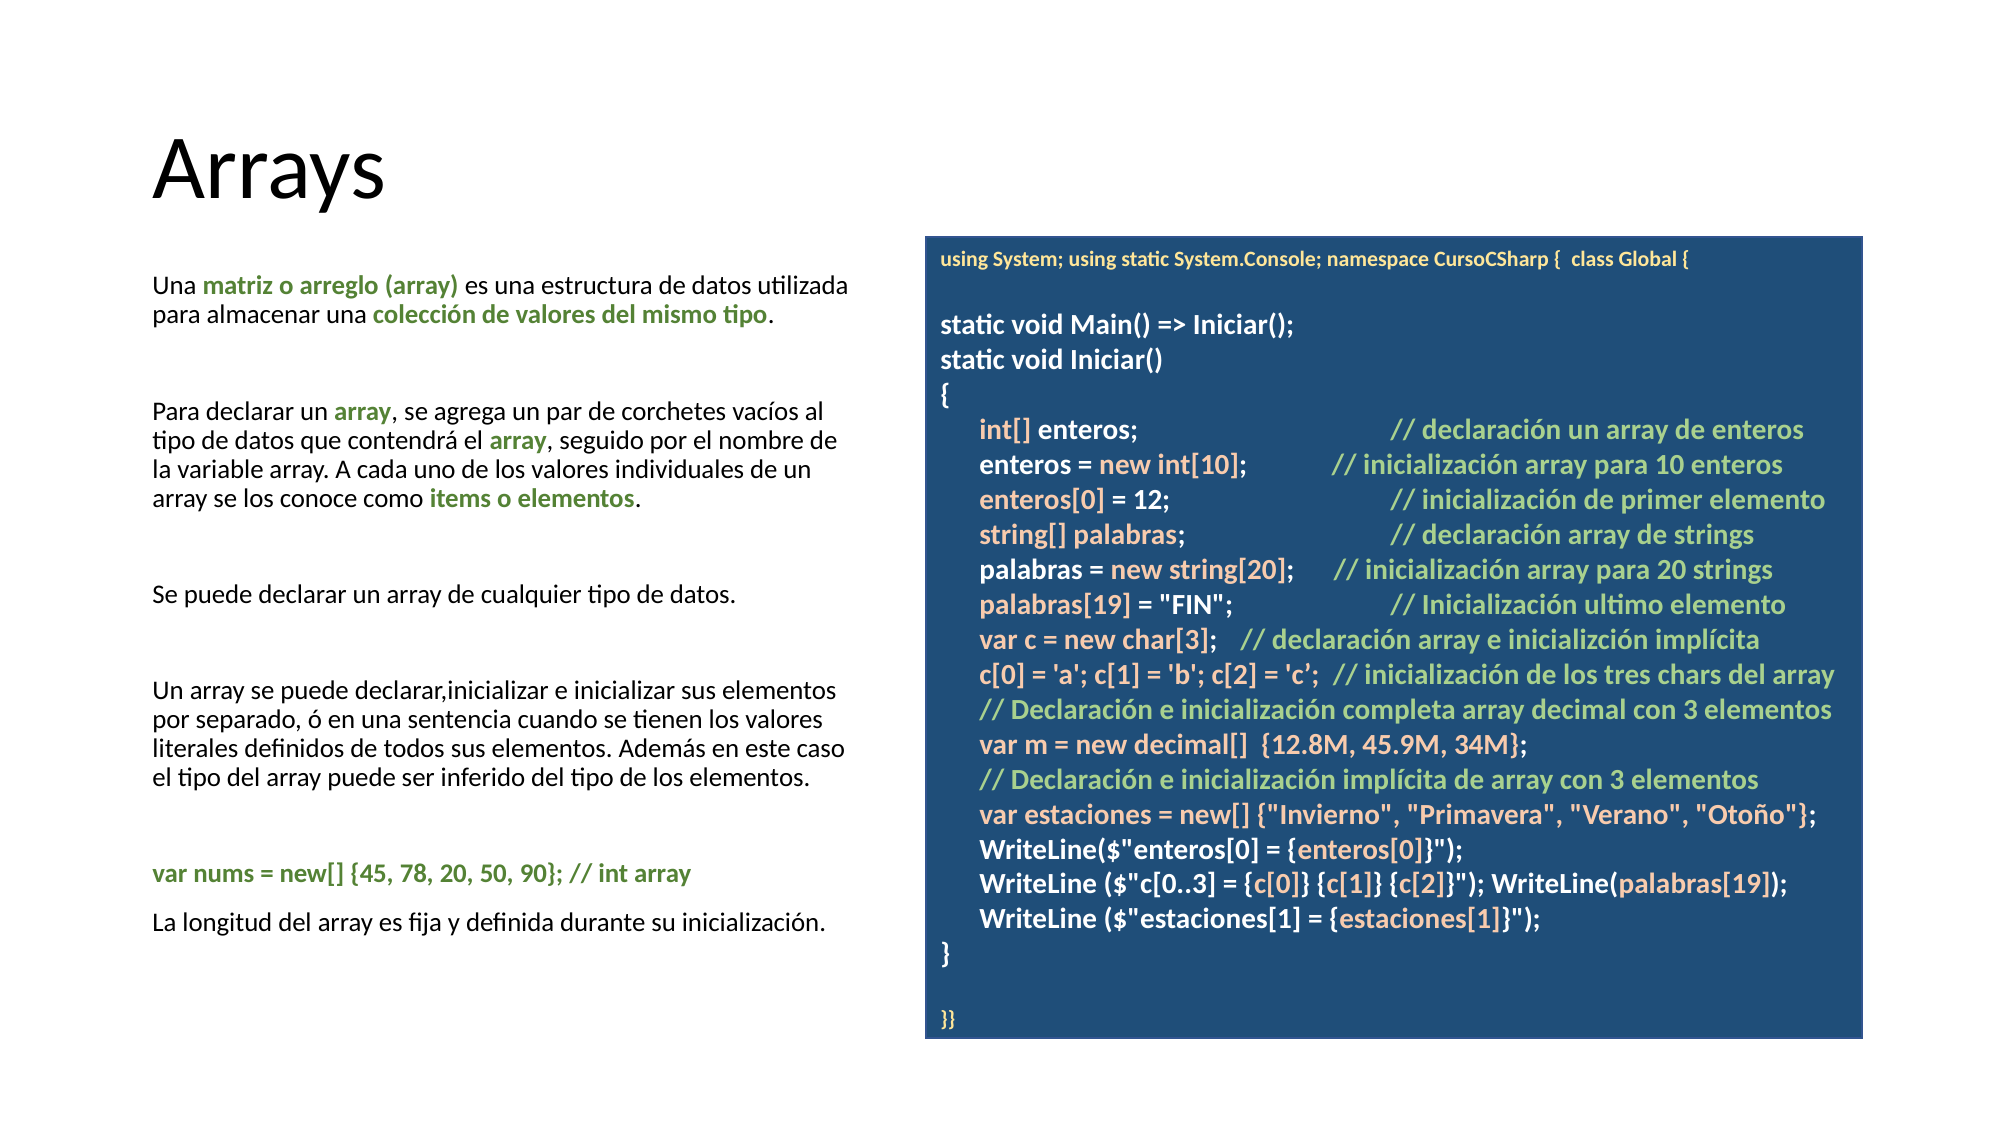

# Arrays
using System; using static System.Console; namespace CursoCSharp {  class Global {

static void Main() => Iniciar();
static void Iniciar()
{
      int[] enteros;      	           	// declaración un array de enteros
      enteros = new int[10];             // inicialización array para 10 enteros
      enteros[0] = 12;                   	// inicialización de primer elemento
      string[] palabras;	           	// declaración array de strings
      palabras = new string[20];      // inicialización array para 20 strings
      palabras[19] = "FIN";              	// Inicialización ultimo elemento
      var c = new char[3];	// declaración array e inicializción implícita
      c[0] = 'a'; c[1] = 'b'; c[2] = 'c’;  // inicialización de los tres chars del array
      // Declaración e inicialización completa array decimal con 3 elementos
      var m = new decimal[]  {12.8M, 45.9M, 34M};
      // Declaración e inicialización implícita de array con 3 elementos
      var estaciones = new[] {"Invierno", "Primavera", "Verano", "Otoño"};
      WriteLine($"enteros[0] = {enteros[0]}");
      WriteLine ($"c[0..3] = {c[0]} {c[1]} {c[2]}"); WriteLine(palabras[19]);
      WriteLine ($"estaciones[1] = {estaciones[1]}");
}

}}
Una matriz o arreglo (array) es una estructura de datos utilizada para almacenar una colección de valores del mismo tipo.

Para declarar un array, se agrega un par de corchetes vacíos al tipo de datos que contendrá el array, seguido por el nombre de la variable array. A cada uno de los valores individuales de un array se los conoce como items o elementos.

Se puede declarar un array de cualquier tipo de datos.

Un array se puede declarar,inicializar e inicializar sus elementos por separado, ó en una sentencia cuando se tienen los valores literales definidos de todos sus elementos. Además en este caso el tipo del array puede ser inferido del tipo de los elementos.

var nums = new[] {45, 78, 20, 50, 90}; // int array
La longitud del array es fija y definida durante su inicialización.